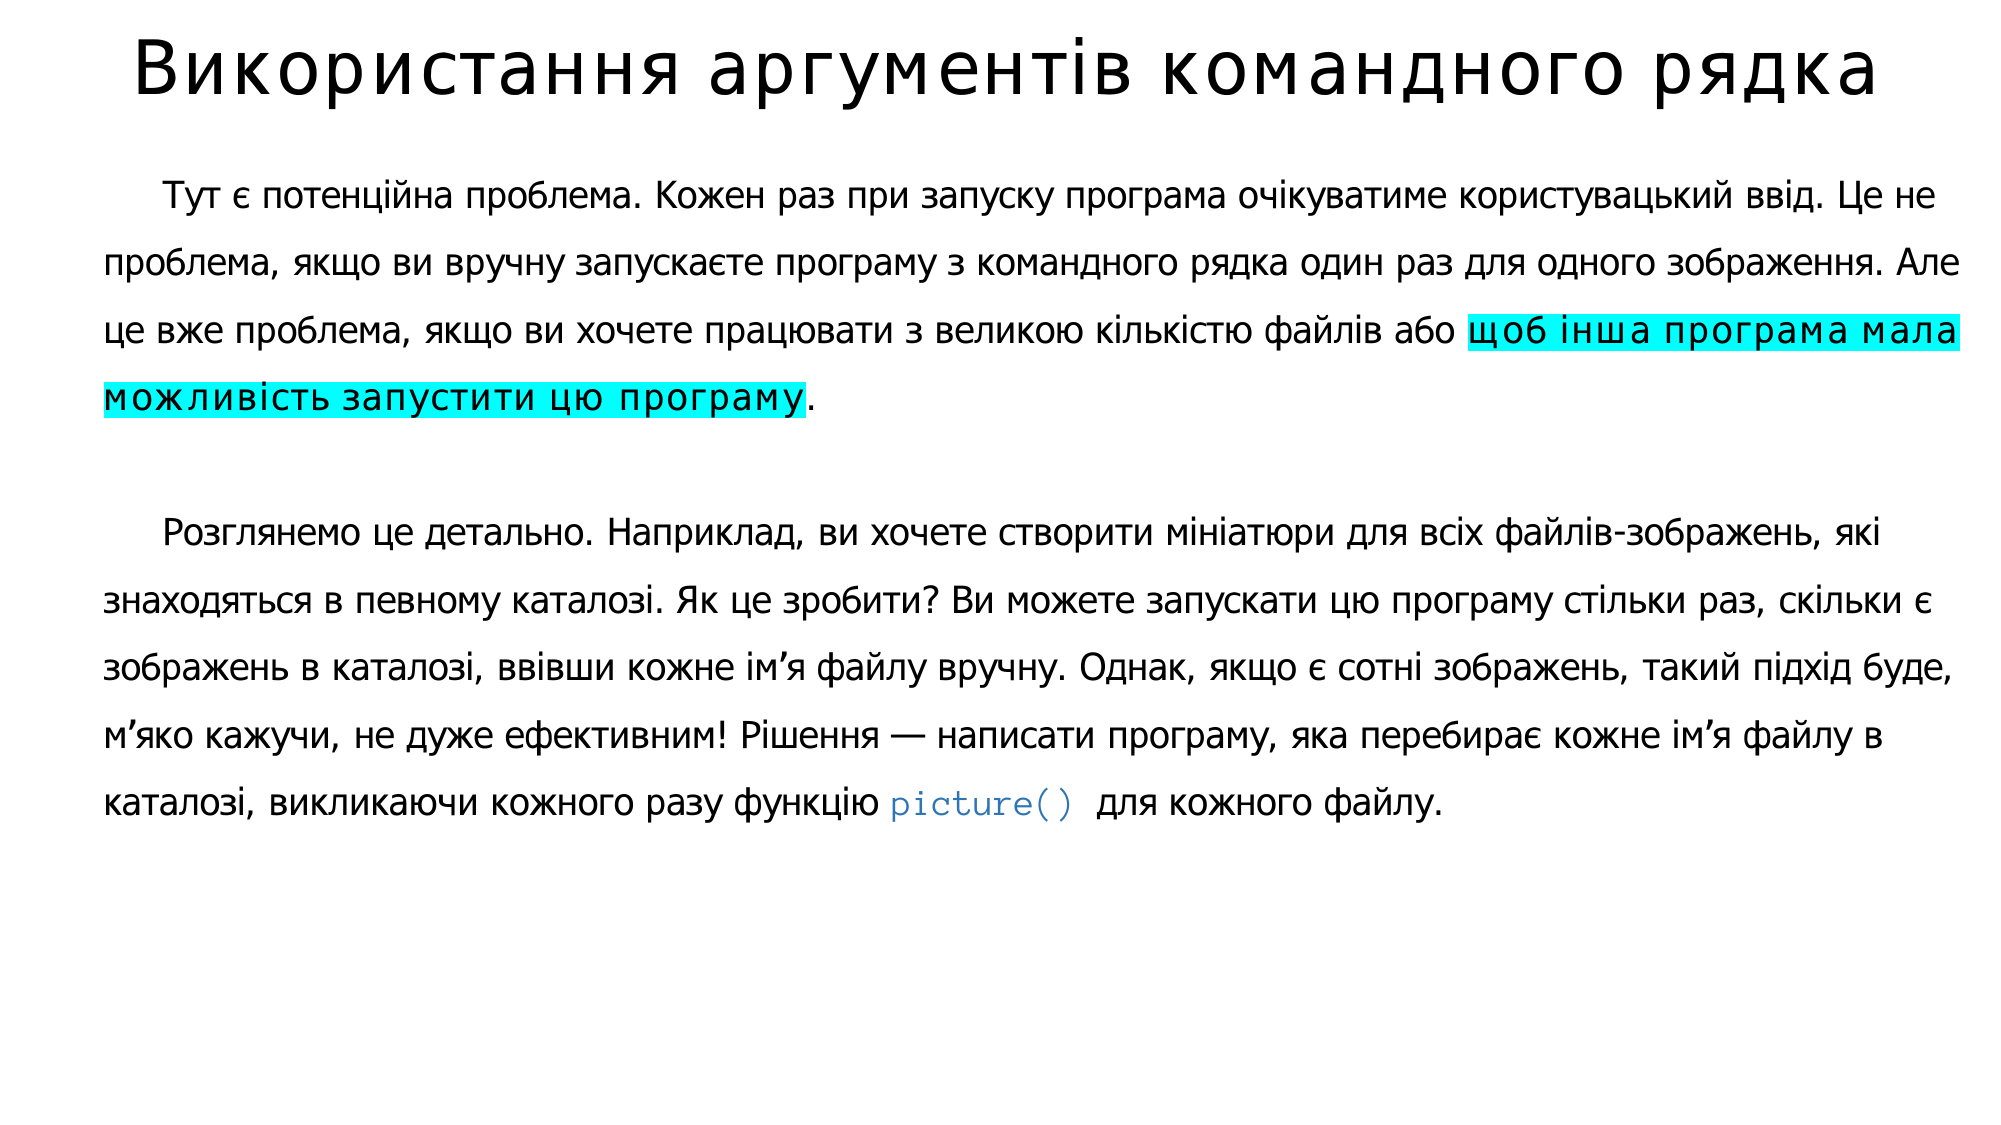

# Використання аргументів командного рядка
Тут є потенційна проблема. Кожен раз при запуску програма очікуватиме користувацький ввід. Це не проблема, якщо ви вручну запускаєте програму з командного рядка один раз для одного зображення. Але це вже проблема, якщо ви хочете працювати з великою кількістю файлів або щоб інша програма мала можливість запустити цю програму.

Розглянемо це детально. Наприклад, ви хочете створити мініатюри для всіх файлів-зображень, які знаходяться в певному каталозі. Як це зробити? Ви можете запускати цю програму стільки раз, скільки є зображень в каталозі, ввівши кожне ім’я файлу вручну. Однак, якщо є сотні зображень, такий підхід буде, м’яко кажучи, не дуже ефективним! Рішення — написати програму, яка перебирає кожне ім’я файлу в каталозі, викликаючи кожного разу функцію picture() для кожного файлу.